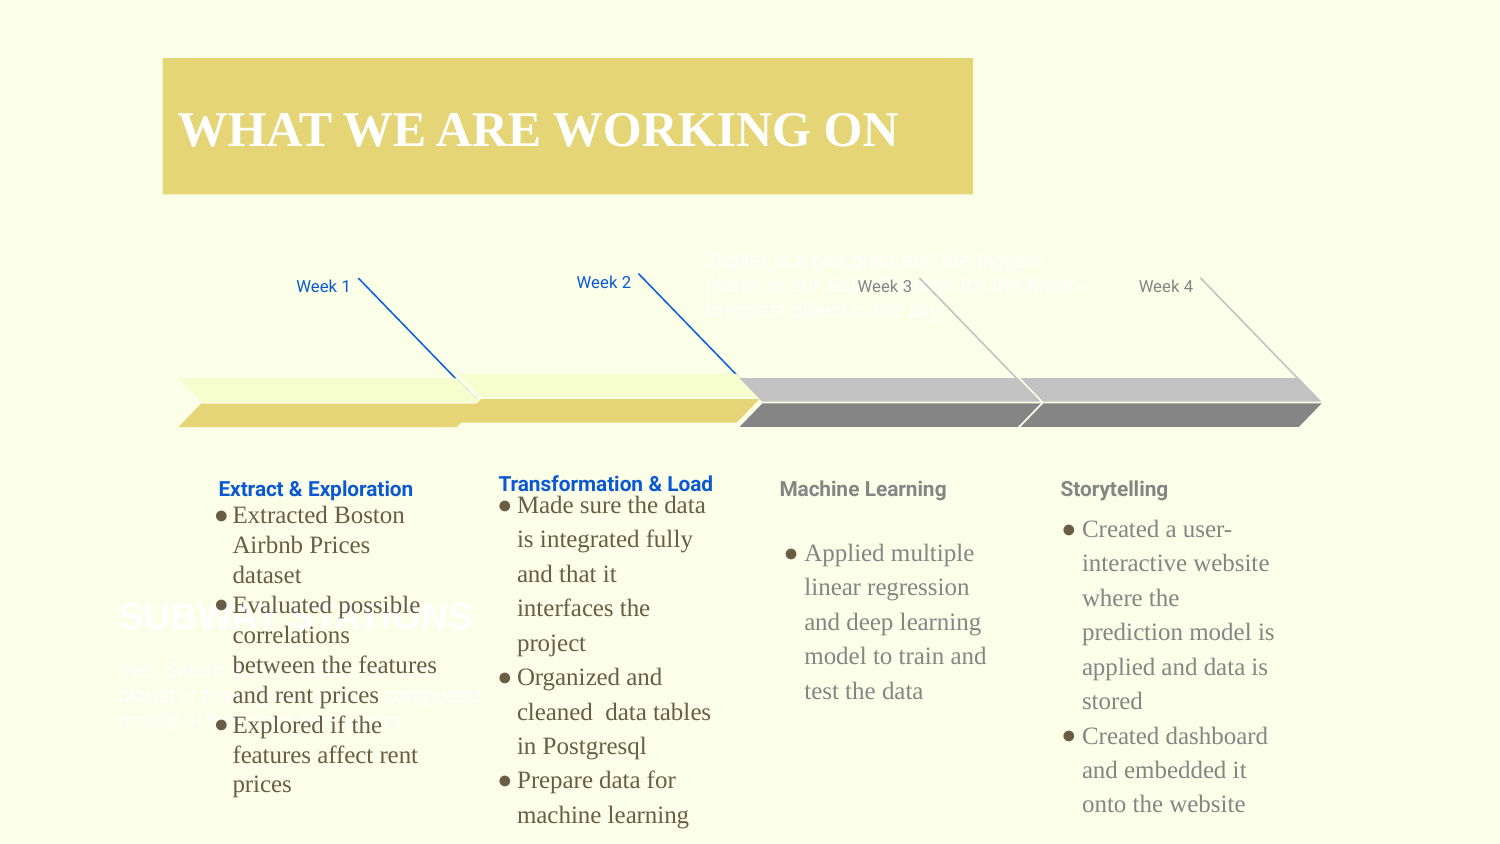

WHAT WE ARE WORKING ON
Jupiter is a gas giant and the biggest planet in our Solar System. It’s the fourth-brightest object in the sky
Week 2

Transformation & Load
Made sure the data is integrated fully and that it interfaces the project
Organized and cleaned  data tables in Postgresql
Prepare data for machine learning
Week 4

Storytelling
Created a user-interactive website where the prediction model is applied and data is stored
Created dashboard and embedded it onto the website
Week 3

Machine Learning
Applied multiple linear regression and deep learning model to train and test the data
Week 1

Extract & Exploration
Extracted Boston Airbnb Prices dataset
Evaluated possible correlations between the features and rent prices
Explored if the features affect rent prices
SUBWAY STATIONS
Yes, Saturn is the ringed one. This planet is a gas giant, and it’s composed mostly of hydrogen and helium